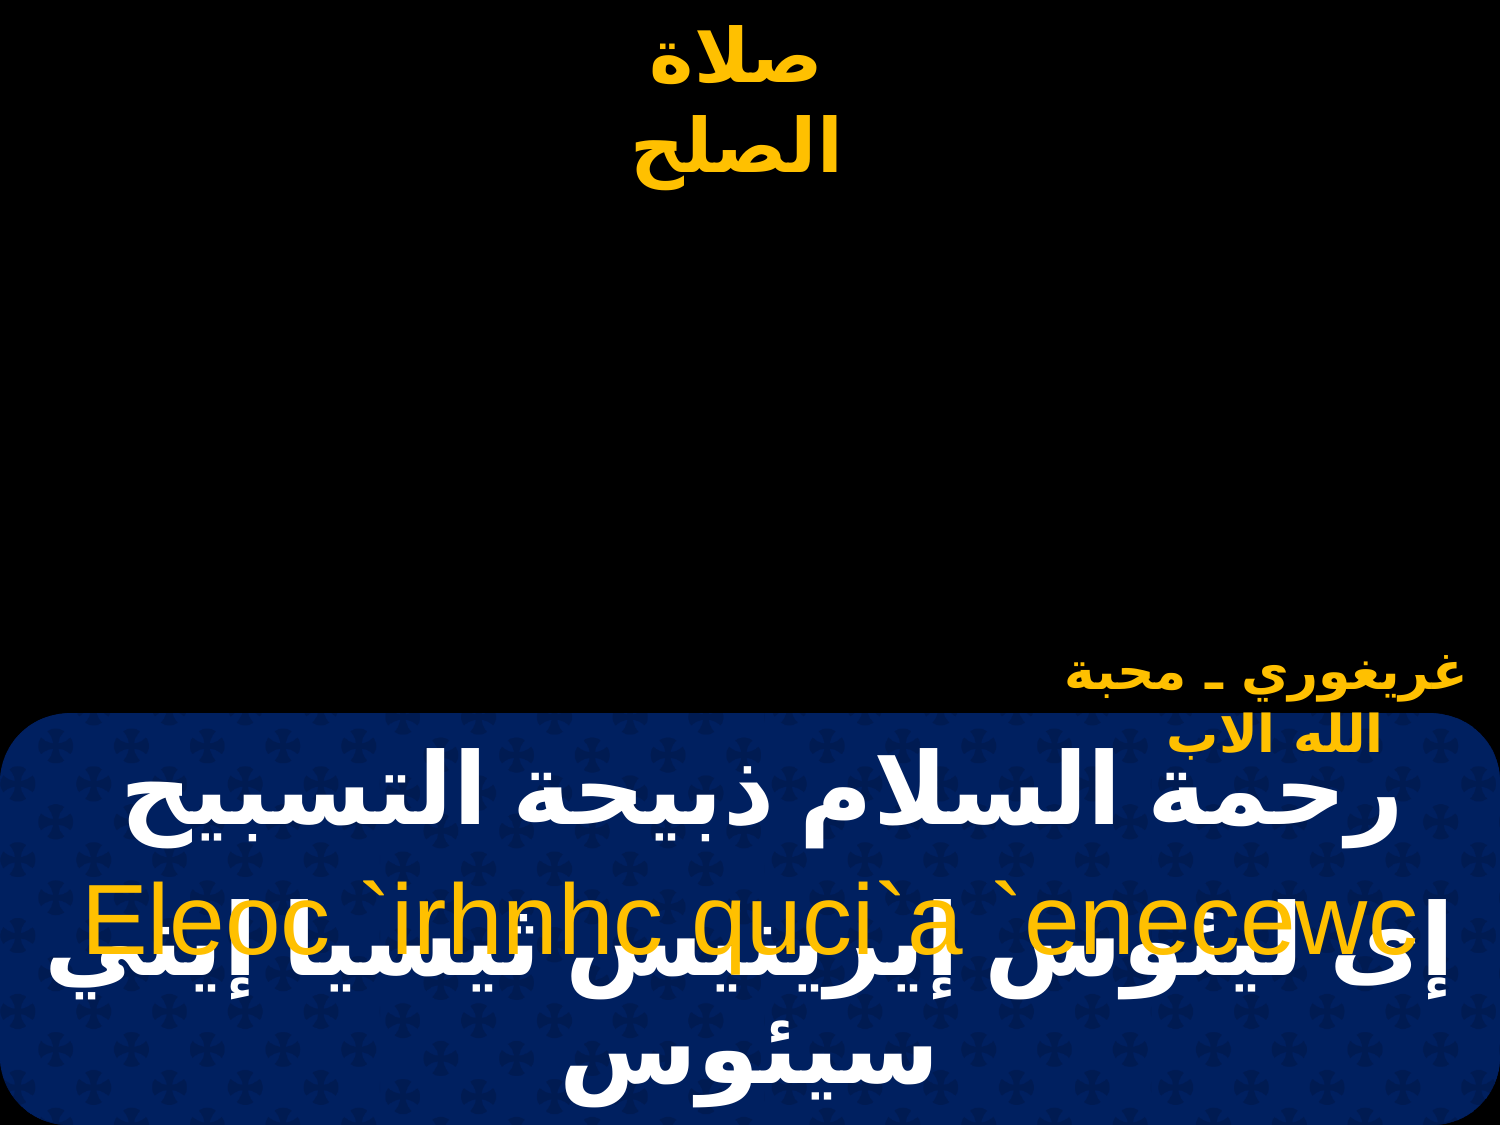

غريغوري ـ محبة الله الاب
# رحمة السلام ذبيحة التسبيح
Eleoc `irhnhc quci`a `enecewc
إى ليئوس إيرينيس ثيسيا إيني سيئوس